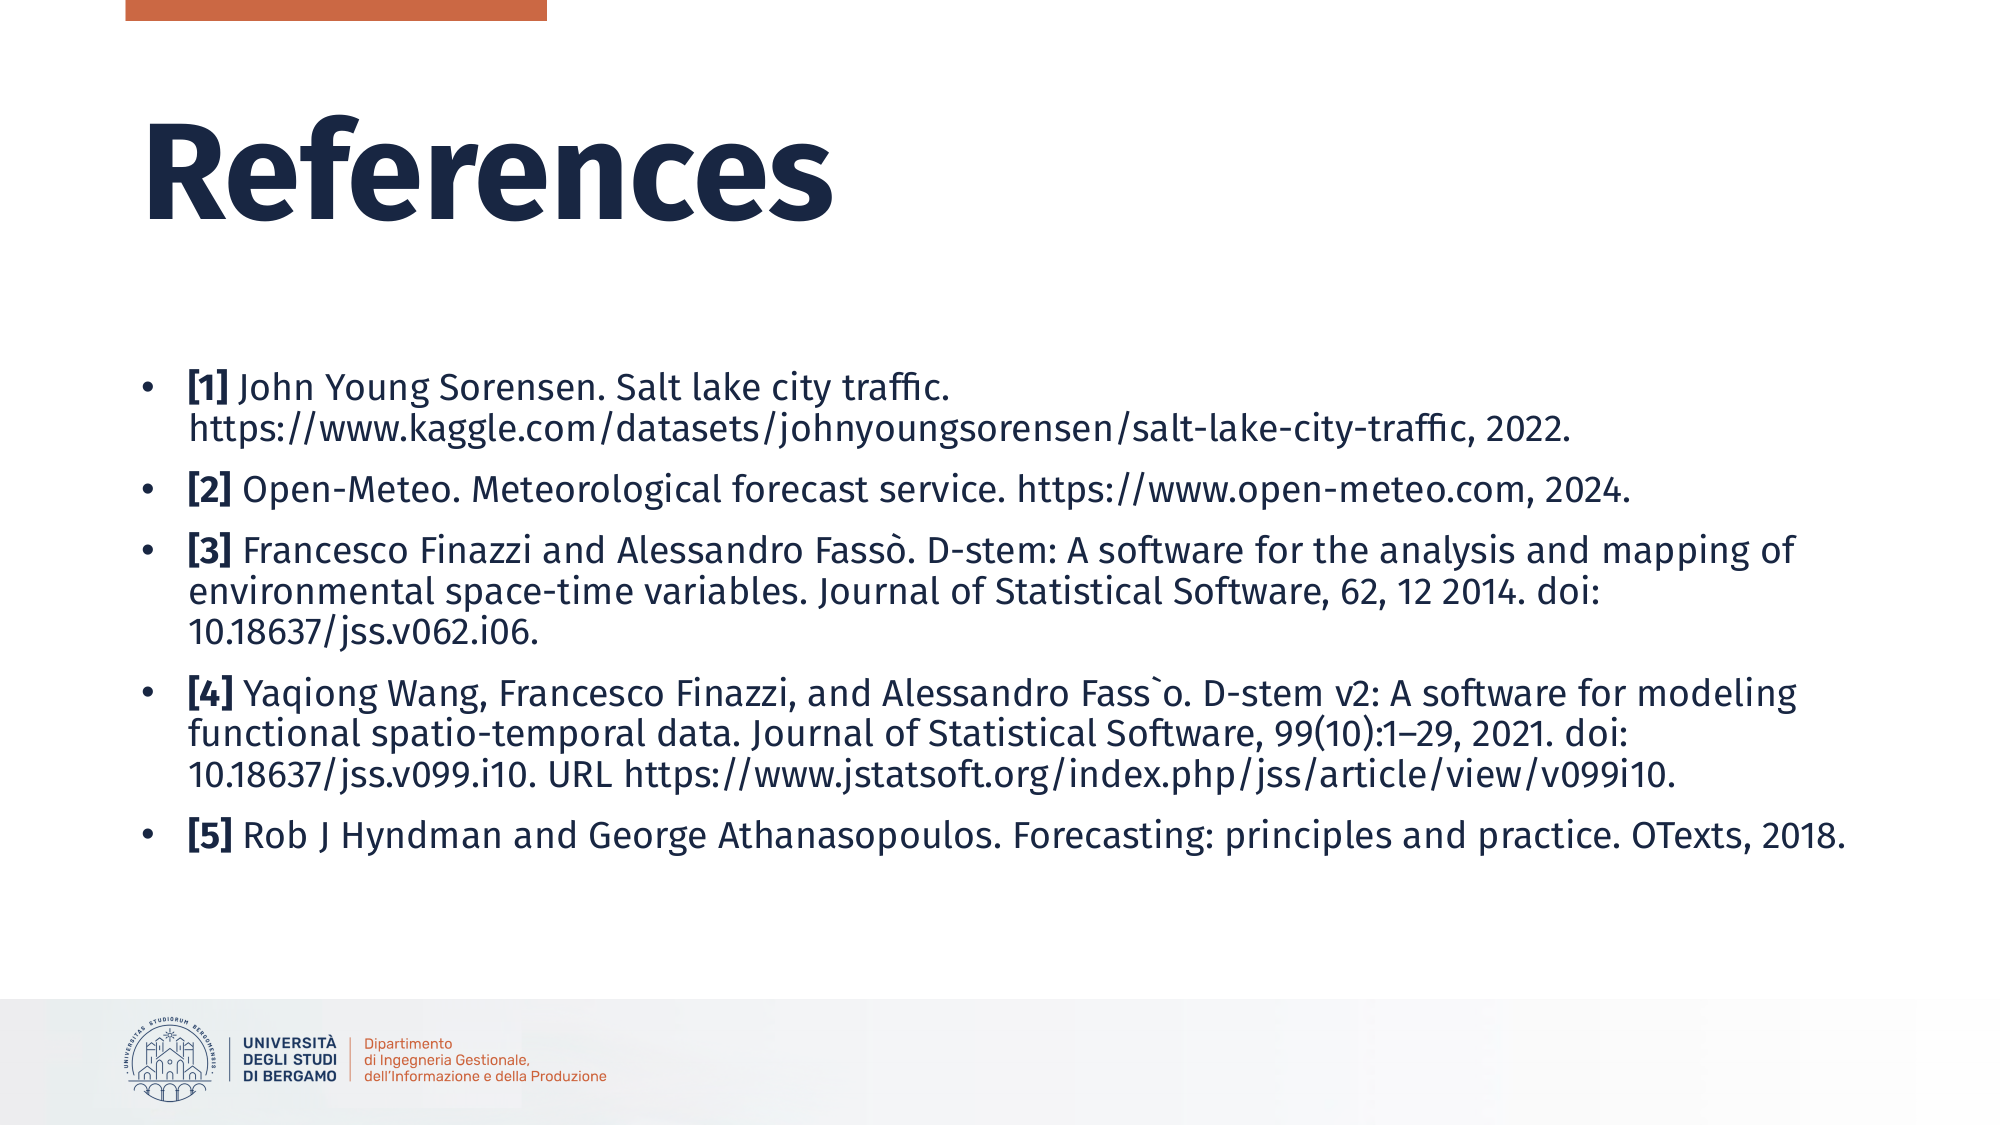

# References
[1] John Young Sorensen. Salt lake city traffic. https://www.kaggle.com/datasets/johnyoungsorensen/salt-lake-city-traffic, 2022.
[2] Open-Meteo. Meteorological forecast service. https://www.open-meteo.com, 2024.
[3] Francesco Finazzi and Alessandro Fassò. D-stem: A software for the analysis and mapping of environmental space-time variables. Journal of Statistical Software, 62, 12 2014. doi: 10.18637/jss.v062.i06.
[4] Yaqiong Wang, Francesco Finazzi, and Alessandro Fass`o. D-stem v2: A software for modeling functional spatio-temporal data. Journal of Statistical Software, 99(10):1–29, 2021. doi: 10.18637/jss.v099.i10. URL https://www.jstatsoft.org/index.php/jss/article/view/v099i10.
[5] Rob J Hyndman and George Athanasopoulos. Forecasting: principles and practice. OTexts, 2018.